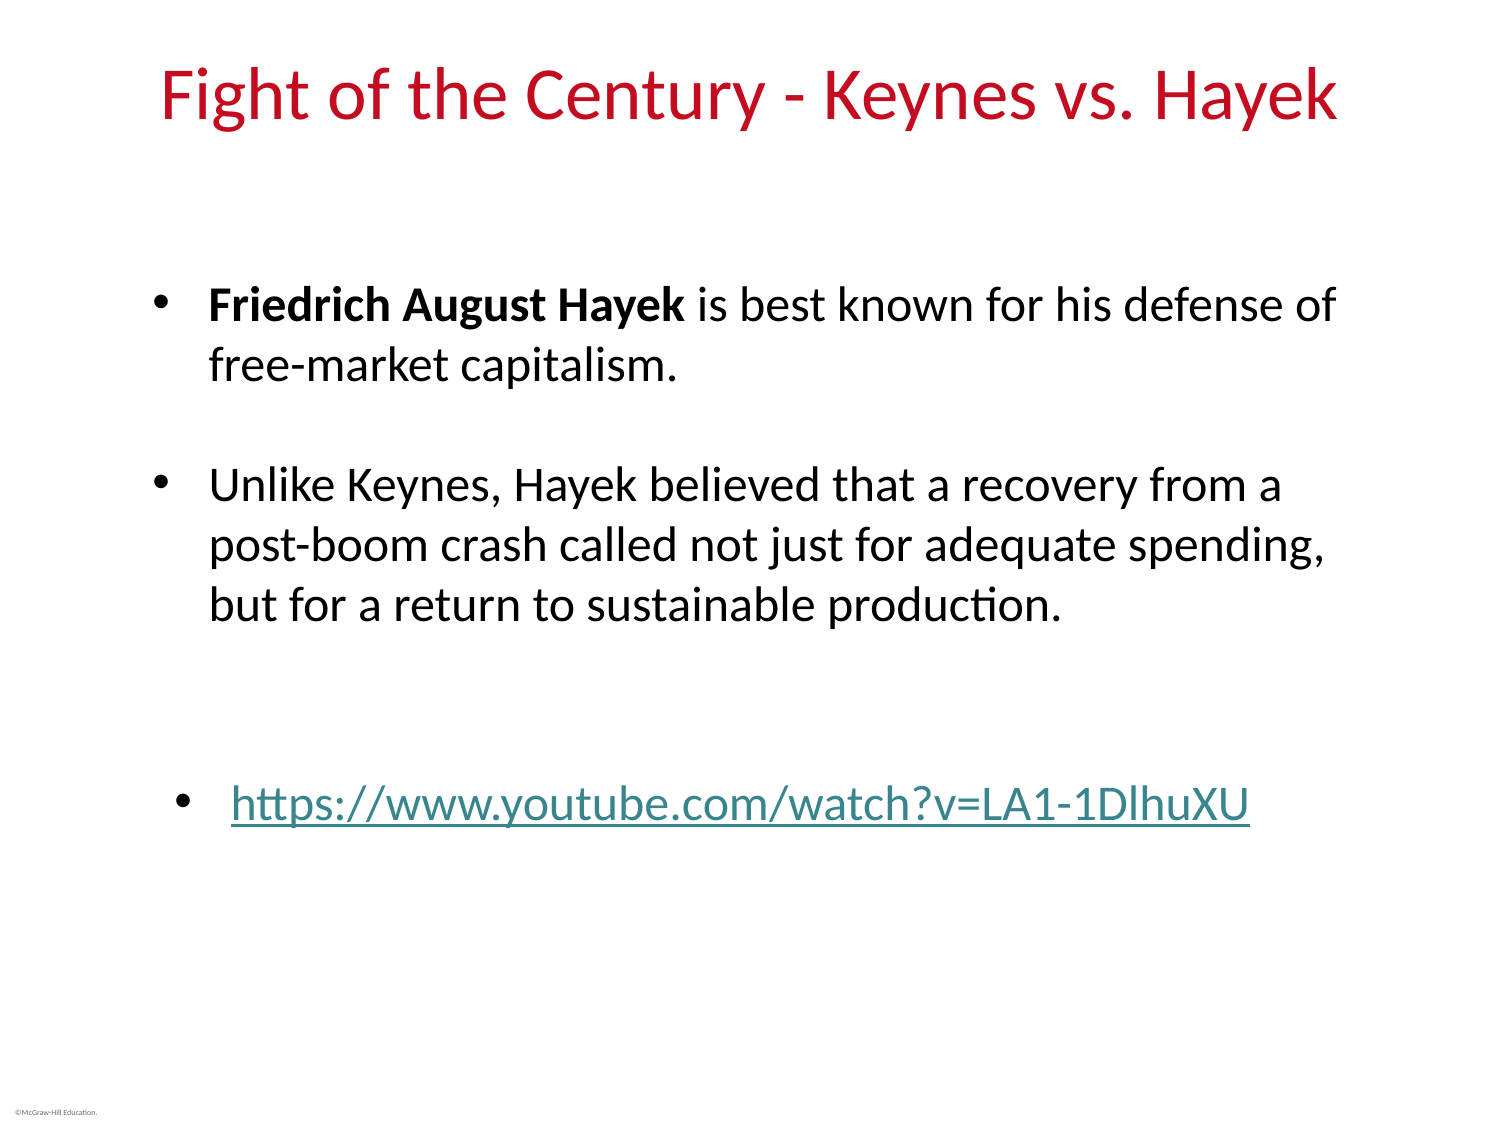

# Fight of the Century - Keynes vs. Hayek
Friedrich August Hayek is best known for his defense of free-market capitalism.

Unlike Keynes, Hayek believed that a recovery from a post-boom crash called not just for adequate spending, but for a return to sustainable production.
https://www.youtube.com/watch?v=LA1-1DlhuXU